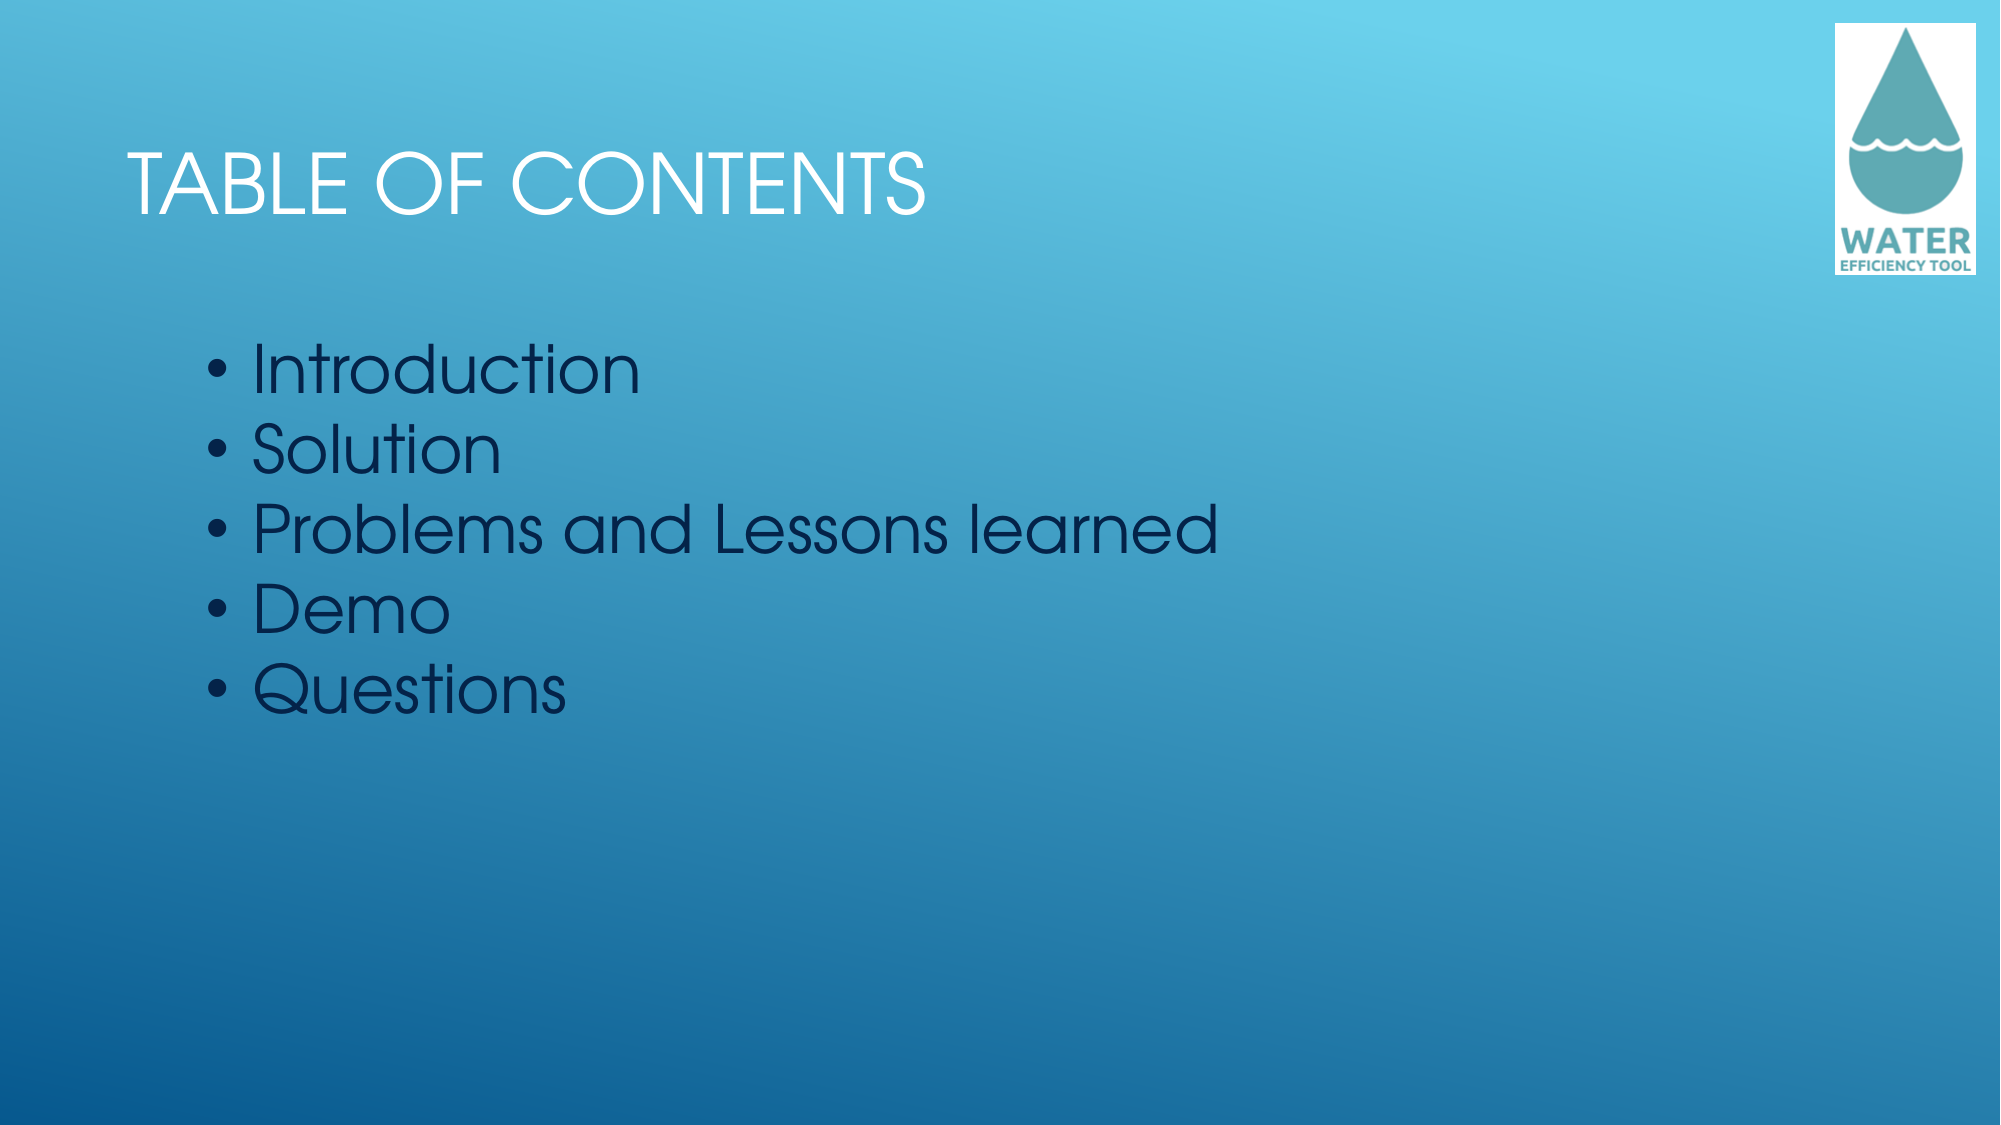

# Table of contents
Introduction
Solution
Problems and Lessons learned
Demo
Questions